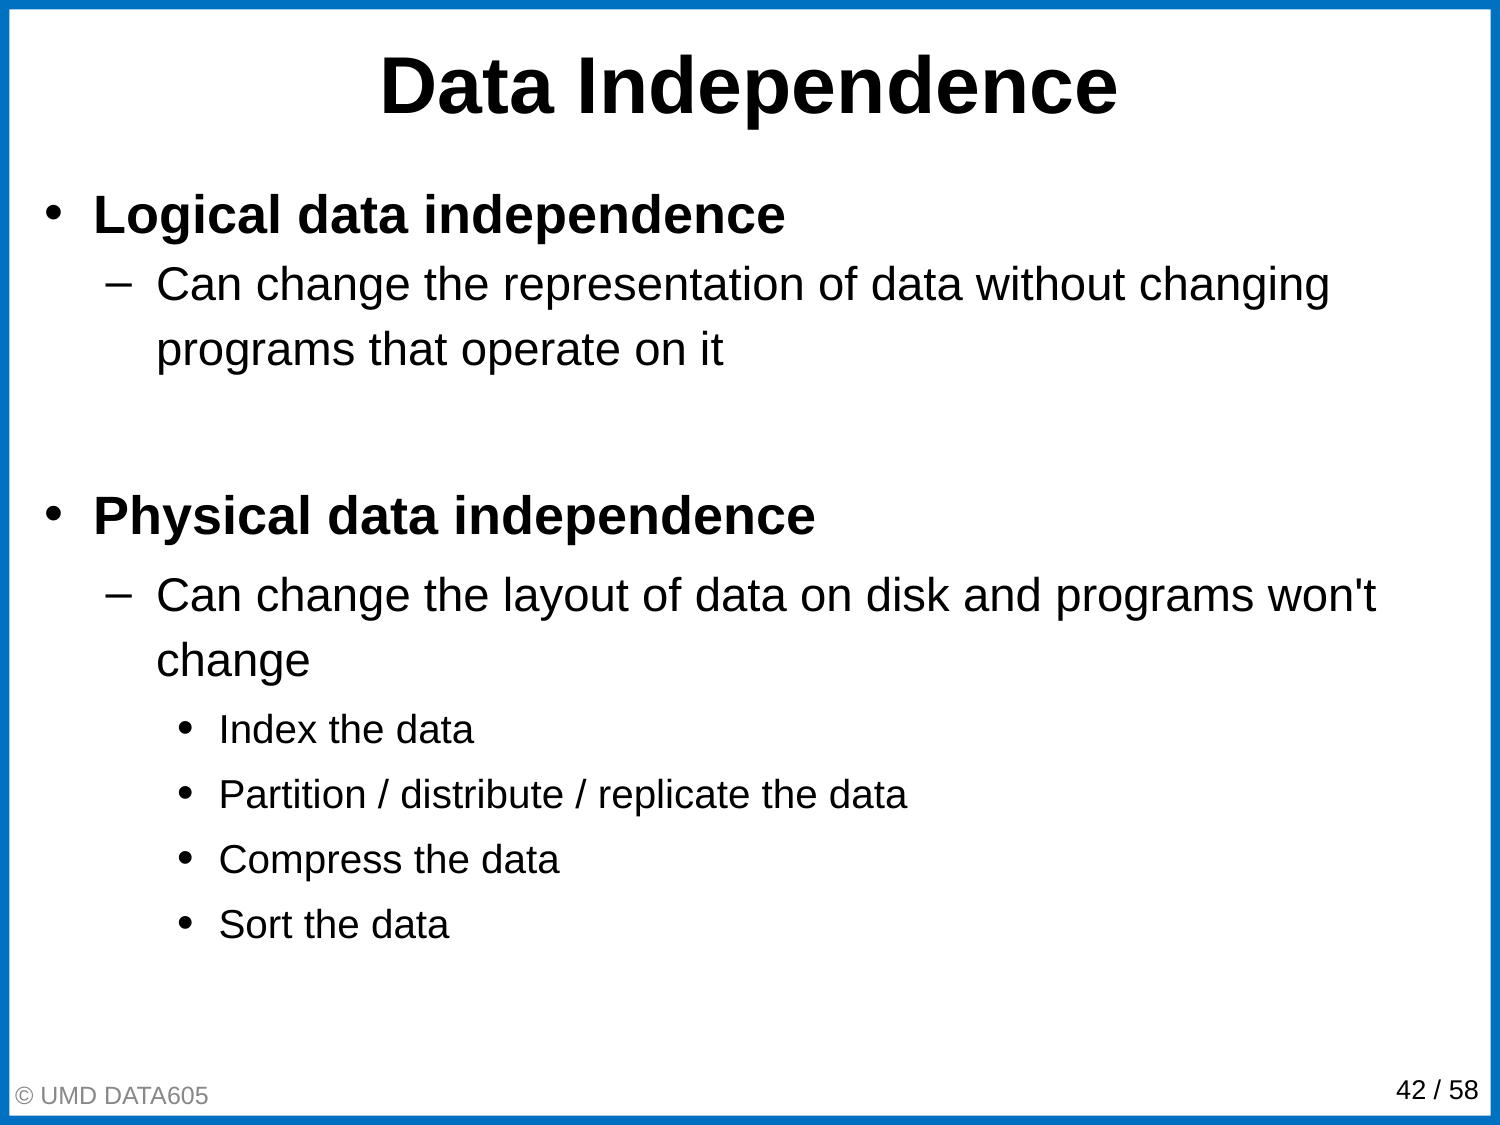

# Data Independence
Logical data independence
Can change the representation of data without changing programs that operate on it

Physical data independence
Can change the layout of data on disk and programs won't change
Index the data
Partition / distribute / replicate the data
Compress the data
Sort the data
© UMD DATA605
42 / 58